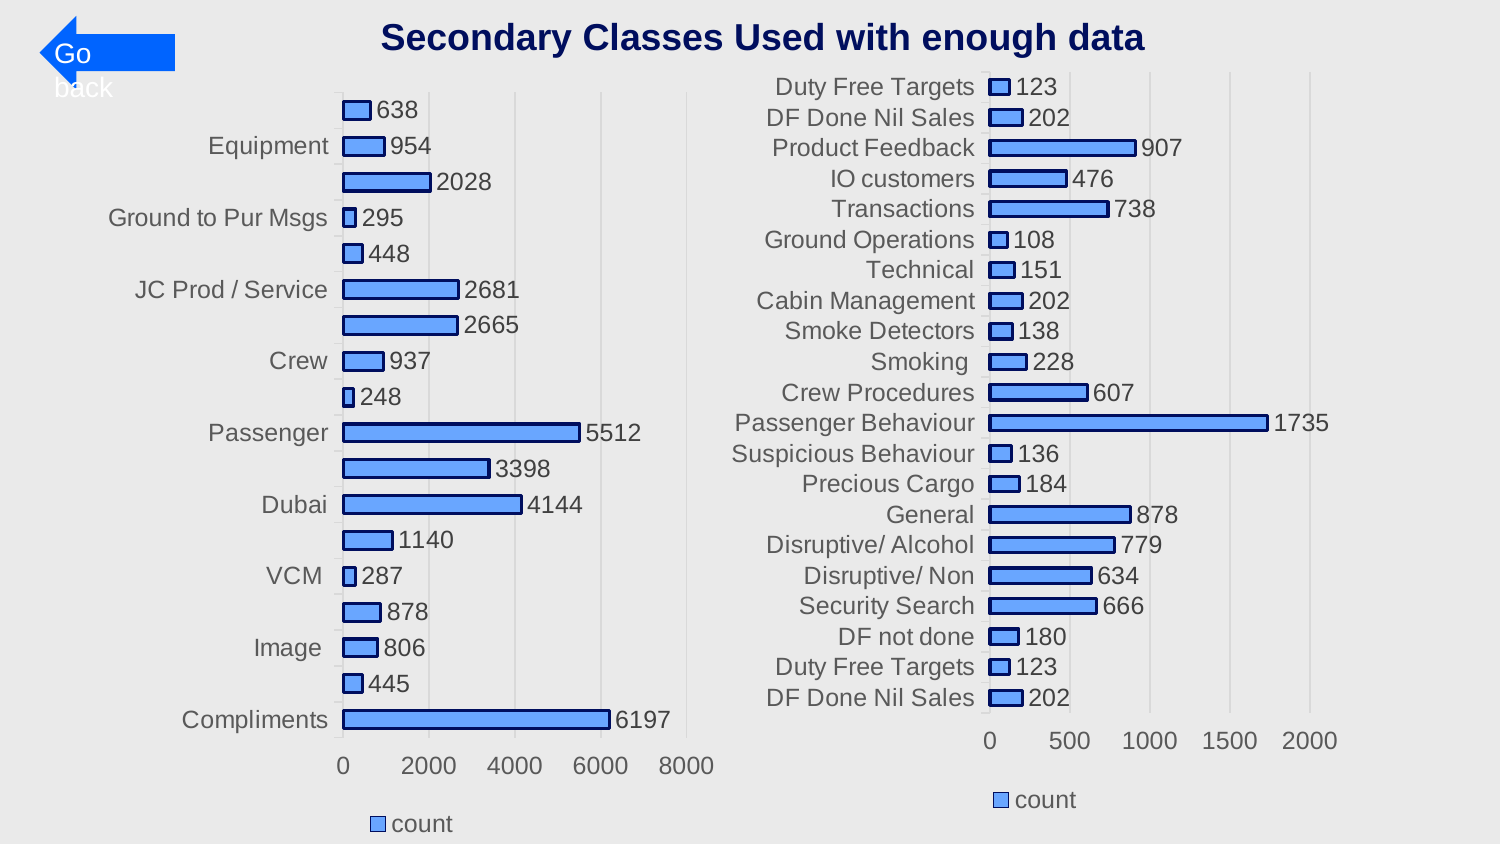

Secondary Classes Used with enough data

Go back

### Chart

| Category | count |
|---|---|
| DF Done Nil Sales | 202.0 |
| Duty Free Targets | 123.0 |
| DF not done | 180.0 |
| Security Search | 666.0 |
| Disruptive/ Non | 634.0 |
| Disruptive/ Alcohol | 779.0 |
| General | 878.0 |
| Precious Cargo | 184.0 |
| Suspicious Behaviour | 136.0 |
| Passenger Behaviour | 1735.0 |
| Crew Procedures | 607.0 |
| Smoking  | 228.0 |
| Smoke Detectors | 138.0 |
| Cabin Management | 202.0 |
| Technical | 151.0 |
| Ground Operations | 108.0 |
| Transactions | 738.0 |
| IO customers | 476.0 |
| Product Feedback | 907.0 |
| DF Done Nil Sales | 202.0 |
| Duty Free Targets | 123.0 |

### Chart

| Category | count |
|---|---|
| Compliments | 6197.0 |
| Hotel Feedback | 445.0 |
| Image  | 806.0 |
| Payroll adjustments | 878.0 |
| VCM  | 287.0 |
| Complaints | 1140.0 |
| Dubai | 4144.0 |
| Outstation | 3398.0 |
| Passenger | 5512.0 |
| EMK/FAK/SEMK/UPK | 248.0 |
| Crew | 937.0 |
| YC Prod / Service | 2665.0 |
| JC Prod / Service | 2681.0 |
| FC Prod / Service | 448.0 |
| Ground to Pur Msgs | 295.0 |
| Duty Free Items | 2028.0 |
| Equipment | 954.0 |
| Seals | 638.0 |